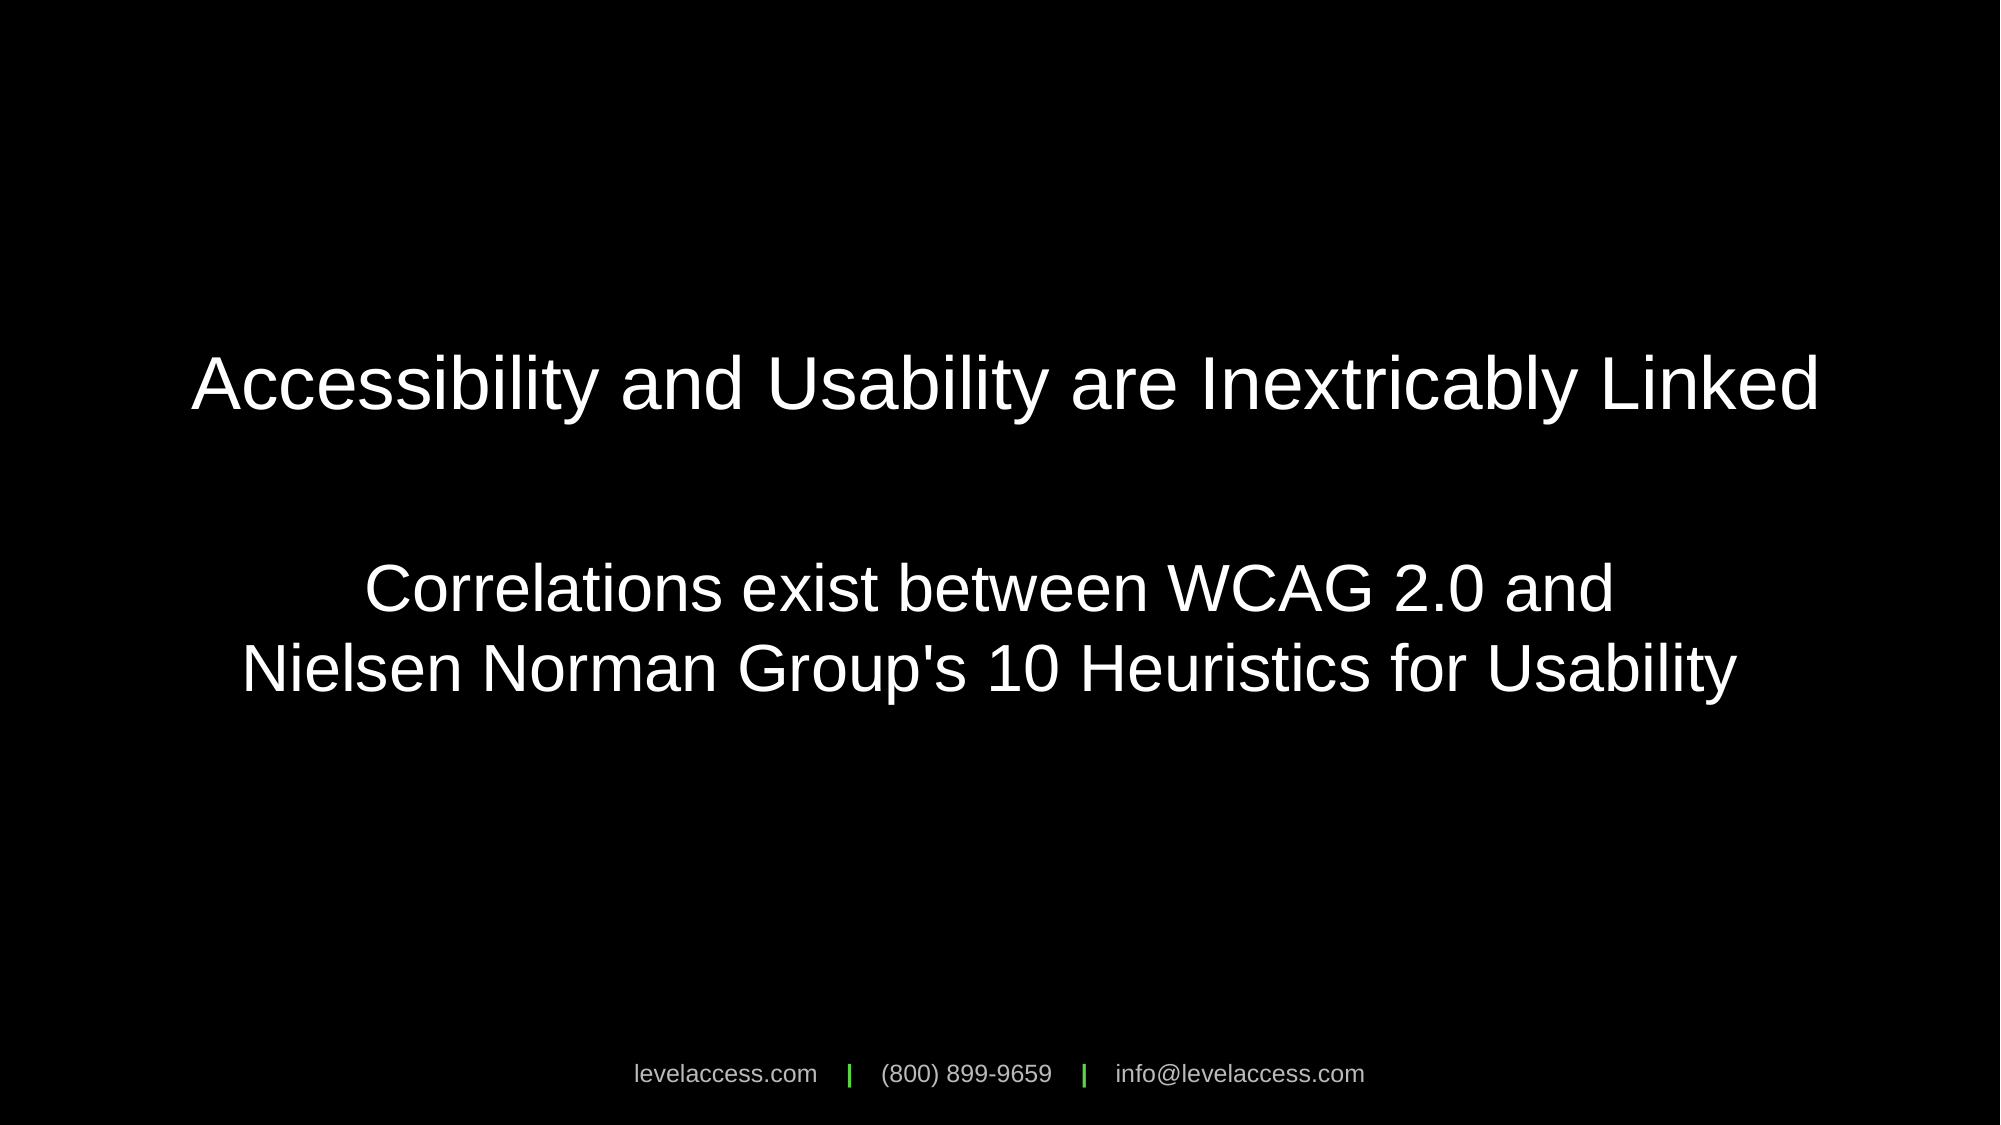

Accessibility and Usability are Inextricably Linked
Correlations exist between WCAG 2.0 and
Nielsen Norman Group's 10 Heuristics for Usability
levelaccess.com    |    (800) 899-9659    |    info@levelaccess.com
26